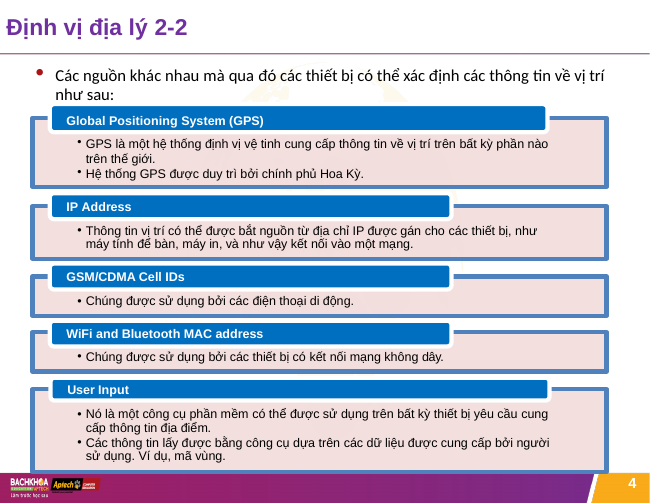

# Định vị địa lý 2-2
Các nguồn khác nhau mà qua đó các thiết bị có thể xác định các thông tin về vị trí  như sau:
Global Positioning System (GPS)
GPS là một hệ thống định vị vệ tinh cung cấp thông tin về vị trí trên bất kỳ phần nào
trên thế giới.
Hệ thống GPS được duy trì bởi chính phủ Hoa Kỳ.

IP Address
Thông tin vị trí có thể được bắt nguồn từ địa chỉ IP được gán cho các thiết bị, như  máy tính để bàn, máy in, và như vậy kết nối vào một mạng.

GSM/CDMA Cell IDs
Chúng được sử dụng bởi các điện thoại di động.

WiFi and Bluetooth MAC address
Chúng được sử dụng bởi các thiết bị có kết nối mạng không dây.

User Input
Nó là một công cụ phần mềm có thể được sử dụng trên bất kỳ thiết bị yêu cầu cung  cấp thông tin địa điểm.
Các thông tin lấy được bằng công cụ dựa trên các dữ liệu được cung cấp bởi người  sử dụng. Ví dụ, mã vùng.

4